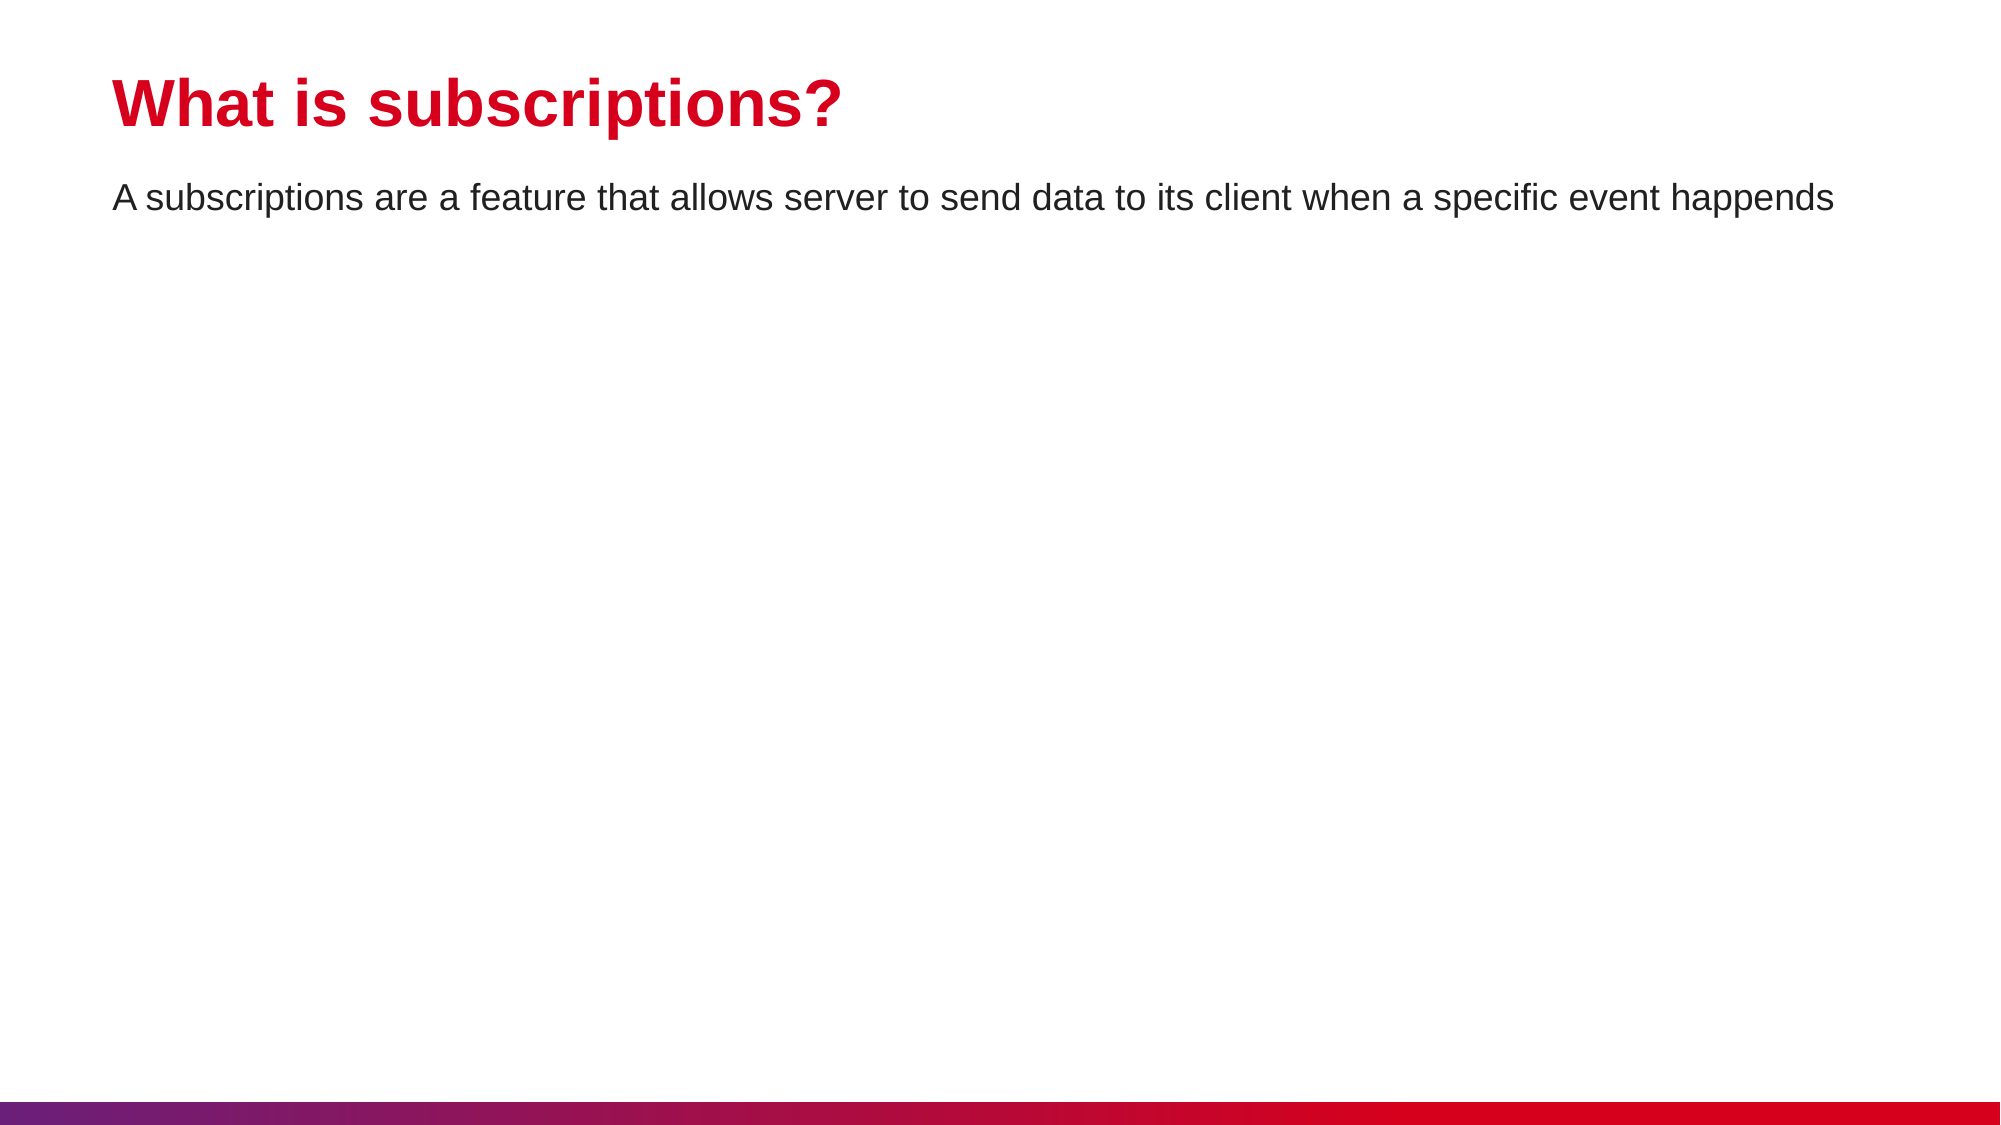

# What is subscriptions?
A subscriptions are a feature that allows server to send data to its client when a specific event happends